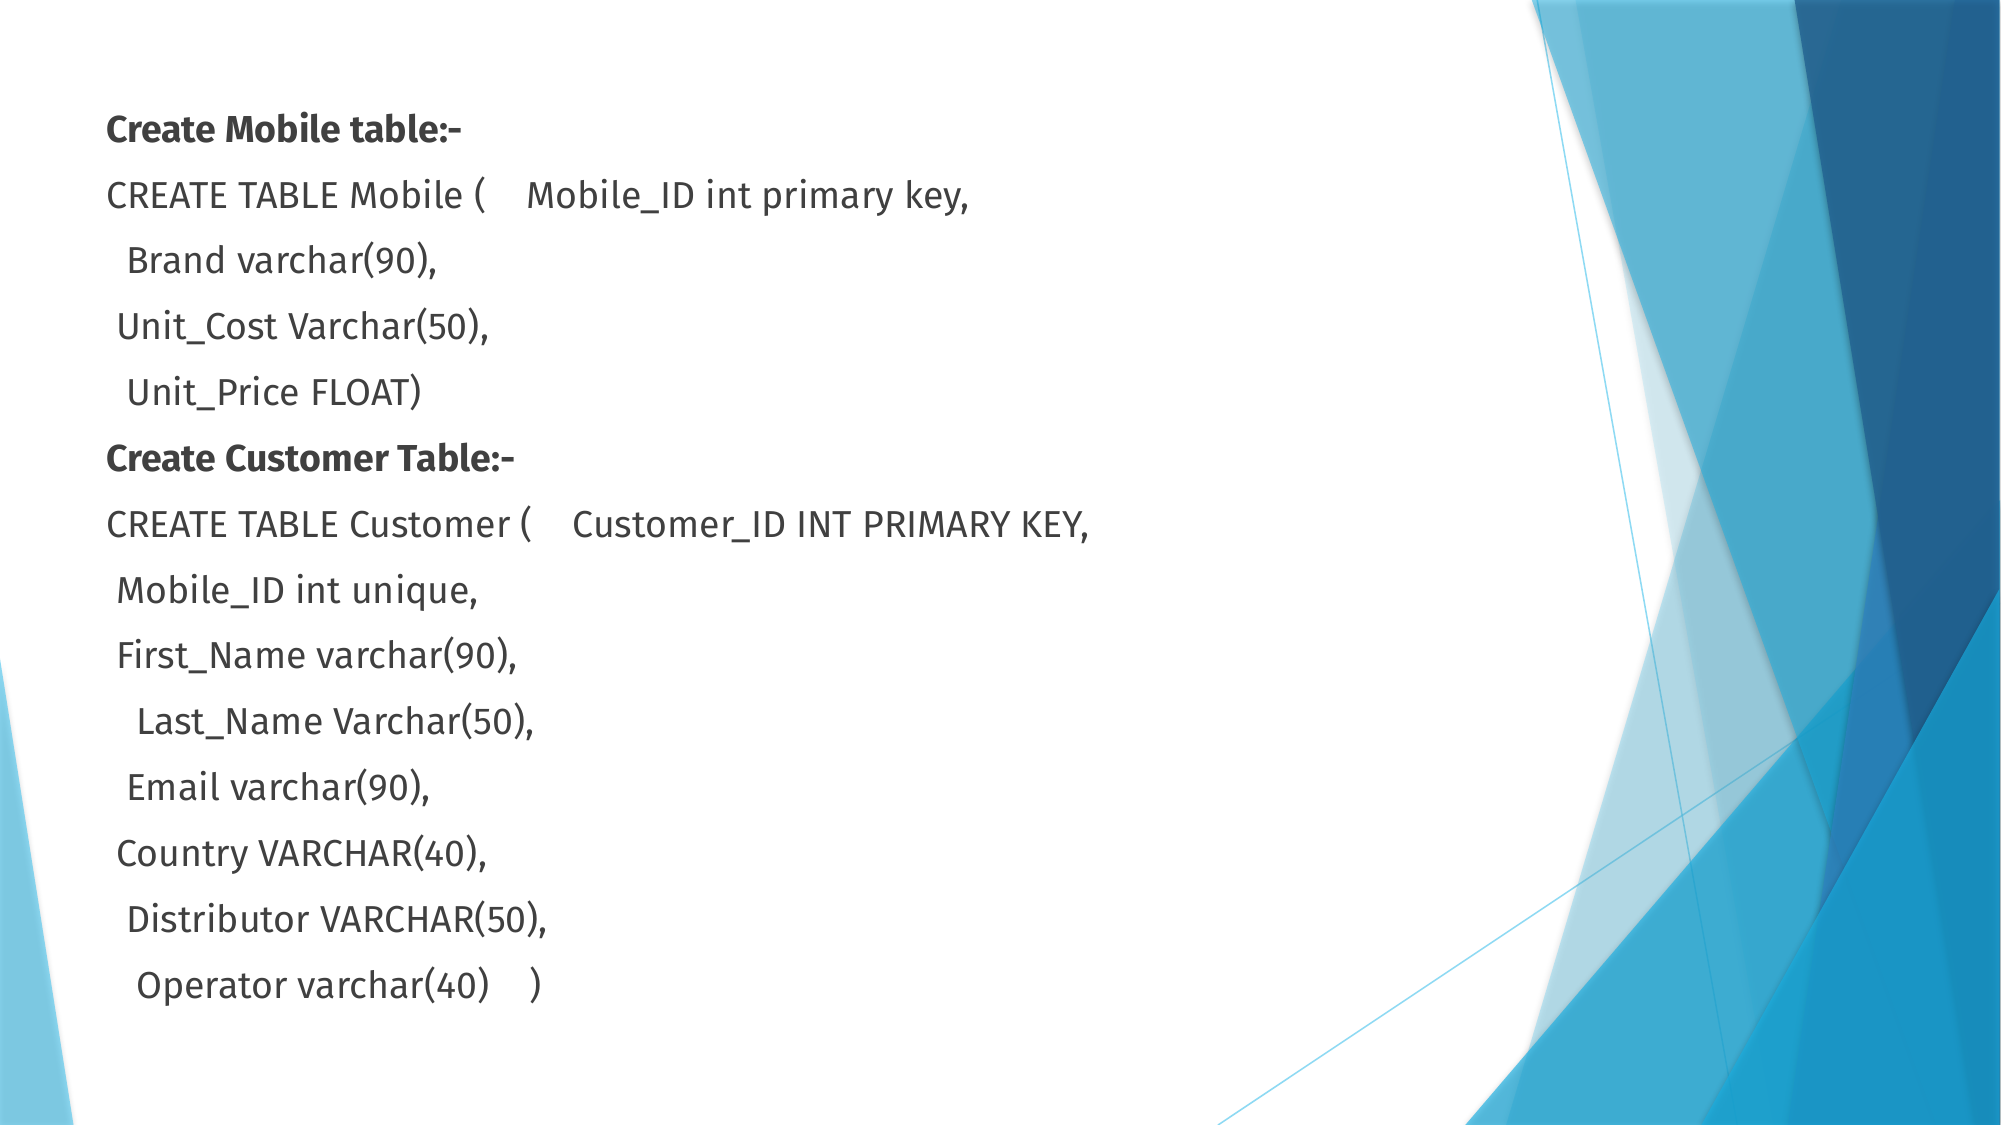

Create Mobile table:-
CREATE TABLE Mobile (    Mobile_ID int primary key,
  Brand varchar(90),
 Unit_Cost Varchar(50),
  Unit_Price FLOAT)
Create Customer Table:-
CREATE TABLE Customer (    Customer_ID INT PRIMARY KEY,
 Mobile_ID int unique,
 First_Name varchar(90),
   Last_Name Varchar(50),
  Email varchar(90),
 Country VARCHAR(40),
  Distributor VARCHAR(50),
   Operator varchar(40)    )